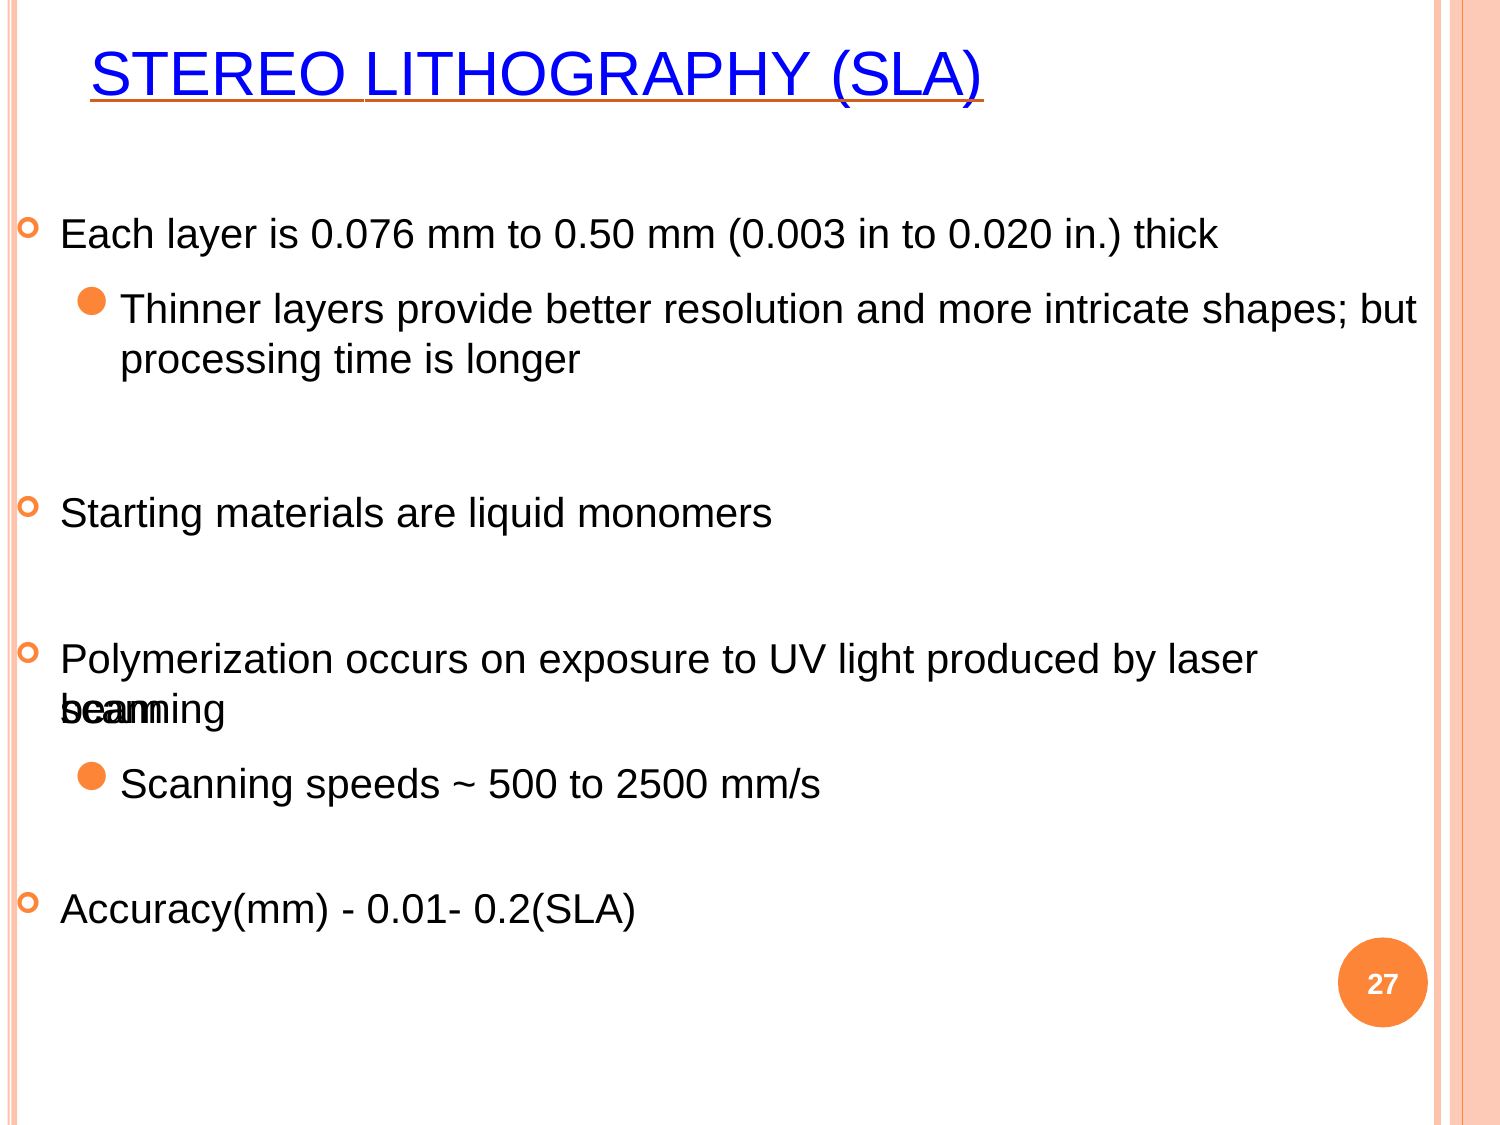

# Stereo Lithography (SLA)
Each layer is 0.076 mm to 0.50 mm (0.003 in to 0.020 in.) thick
Thinner layers provide better resolution and more intricate shapes; but
processing time is longer

Starting materials are liquid monomers
Polymerization occurs on exposure to UV light produced by laser scanning
beam
Scanning speeds ~ 500 to 2500 mm/s
Accuracy(mm) - 0.01- 0.2(SLA)
27